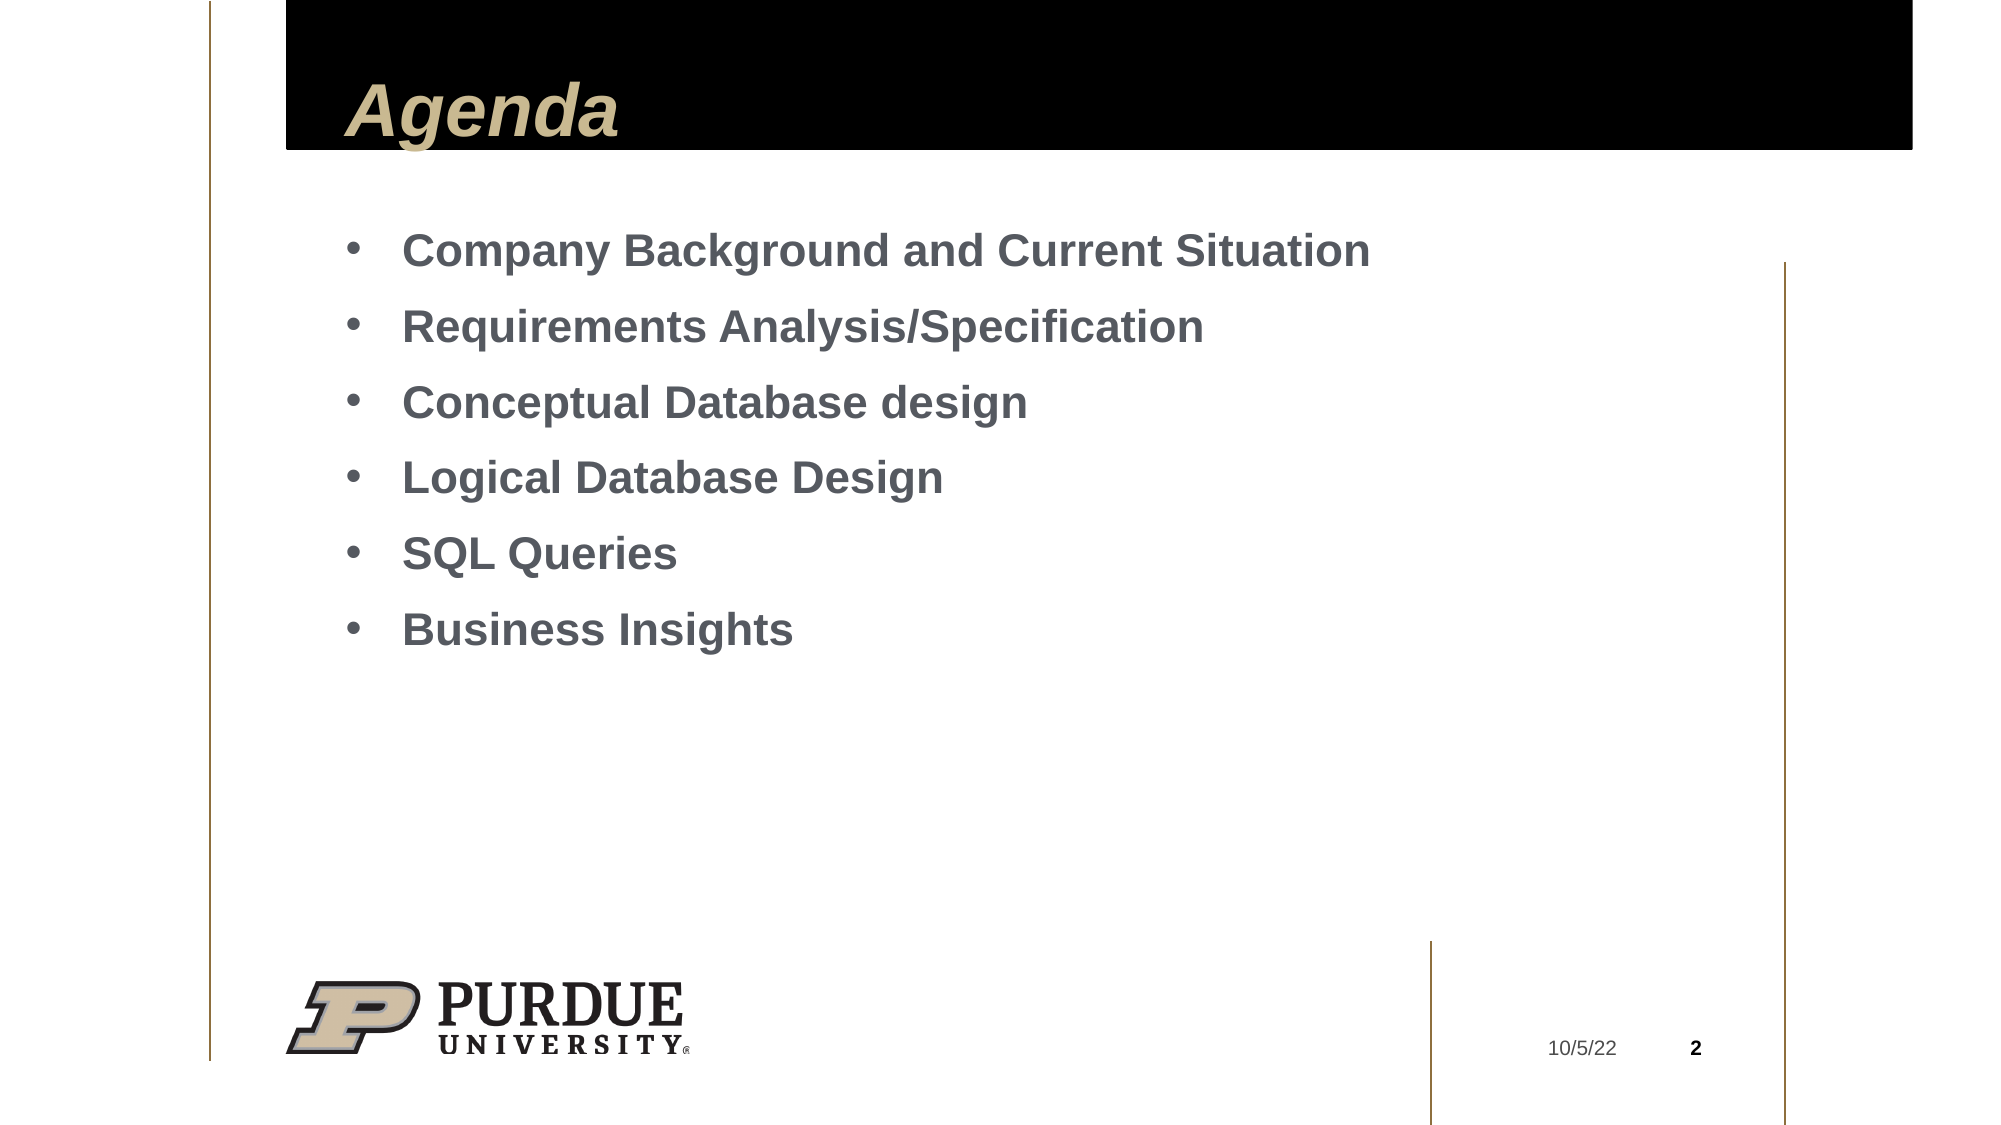

# Agenda
Company Background and Current Situation
Requirements Analysis/Specification
Conceptual Database design
Logical Database Design
SQL Queries
Business Insights
2
10/5/22